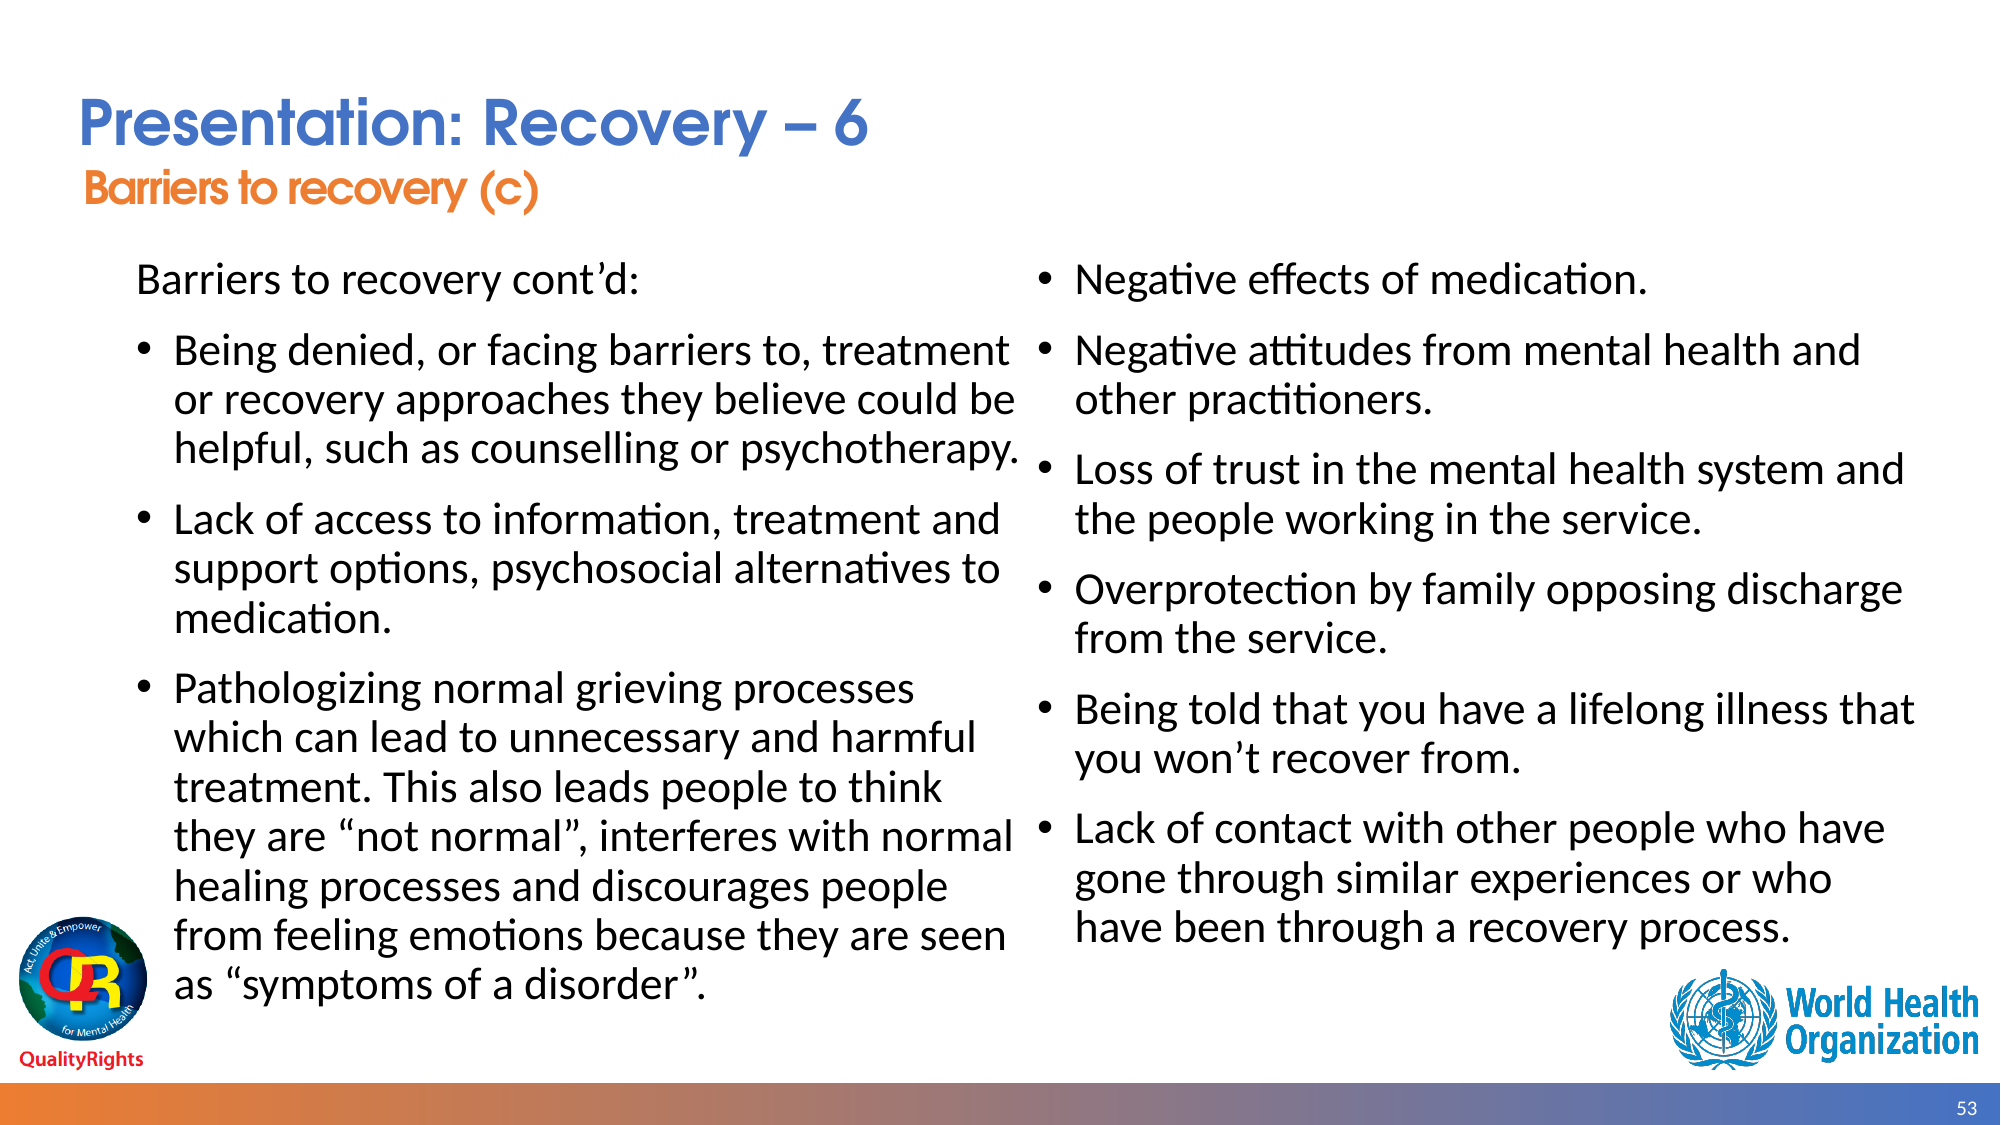

# Presentation: Recovery – 6
Barriers to recovery (c)
Barriers to recovery cont’d:
Being denied, or facing barriers to, treatment or recovery approaches they believe could be helpful, such as counselling or psychotherapy.
Lack of access to information, treatment and support options, psychosocial alternatives to medication.
Pathologizing normal grieving processes which can lead to unnecessary and harmful treatment. This also leads people to think they are “not normal”, interferes with normal healing processes and discourages people from feeling emotions because they are seen as “symptoms of a disorder”.

Negative effects of medication.
Negative attitudes from mental health and other practitioners.
Loss of trust in the mental health system and the people working in the service.
Overprotection by family opposing discharge from the service.
Being told that you have a lifelong illness that you won’t recover from.
Lack of contact with other people who have gone through similar experiences or who have been through a recovery process.